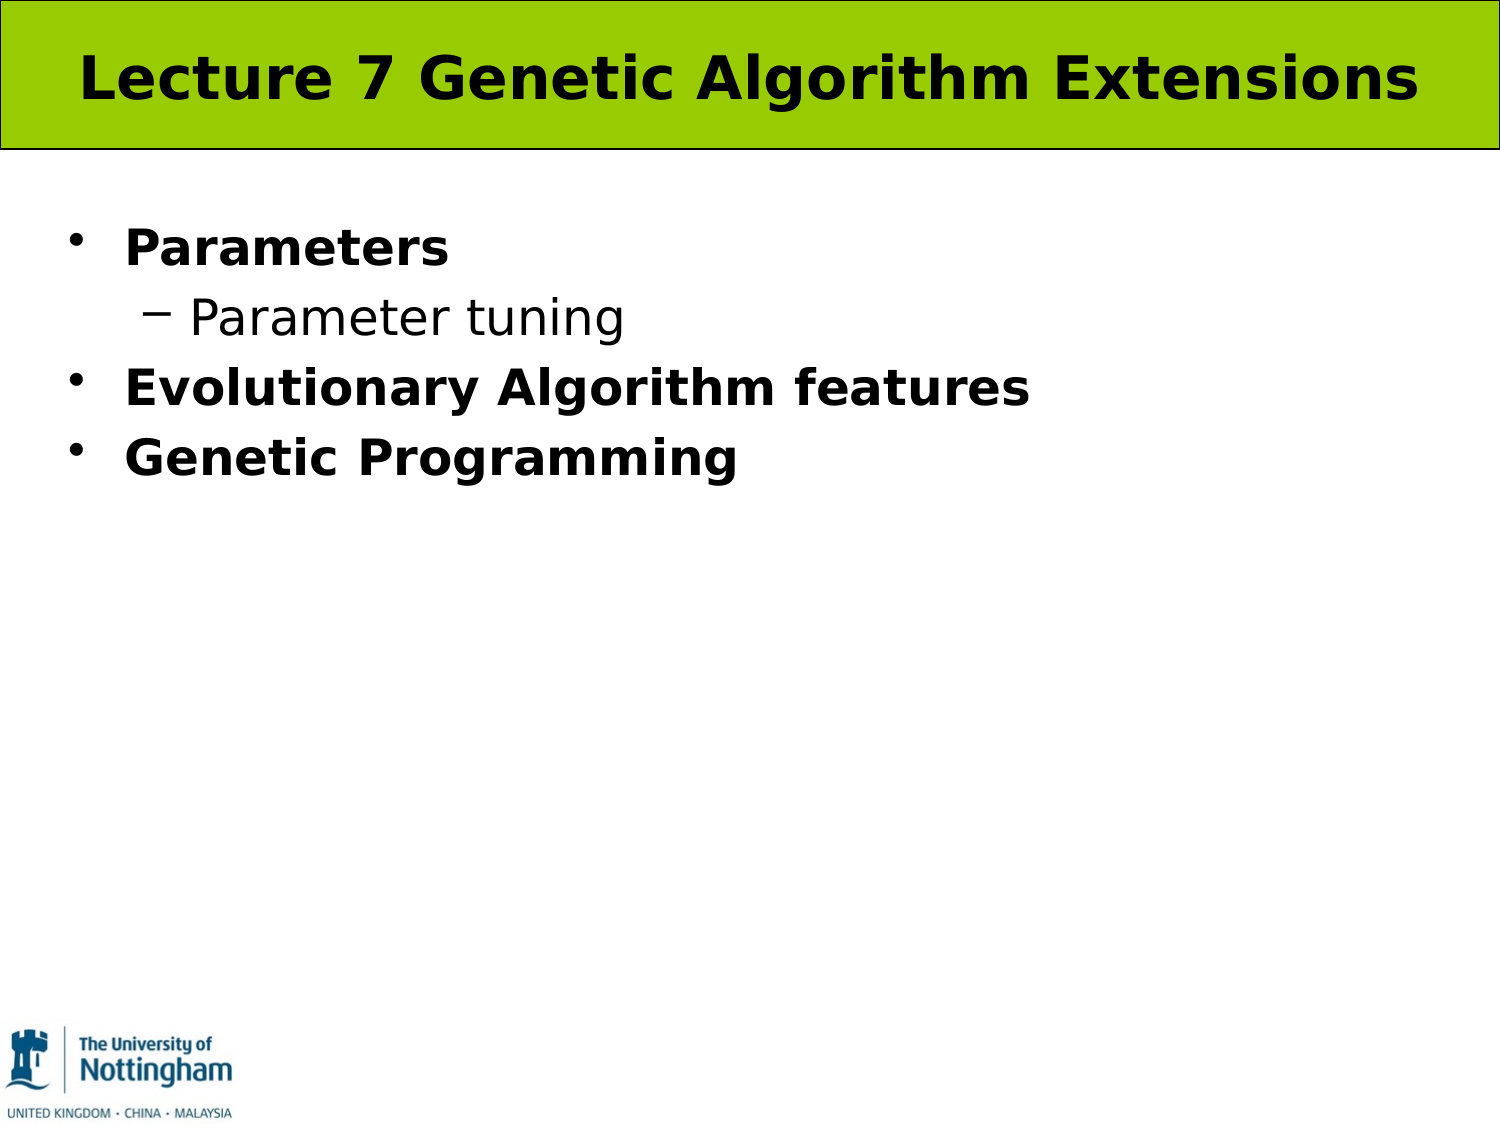

# Lecture 7 Genetic Algorithm Extensions
Parameters
Parameter tuning
Evolutionary Algorithm features
Genetic Programming